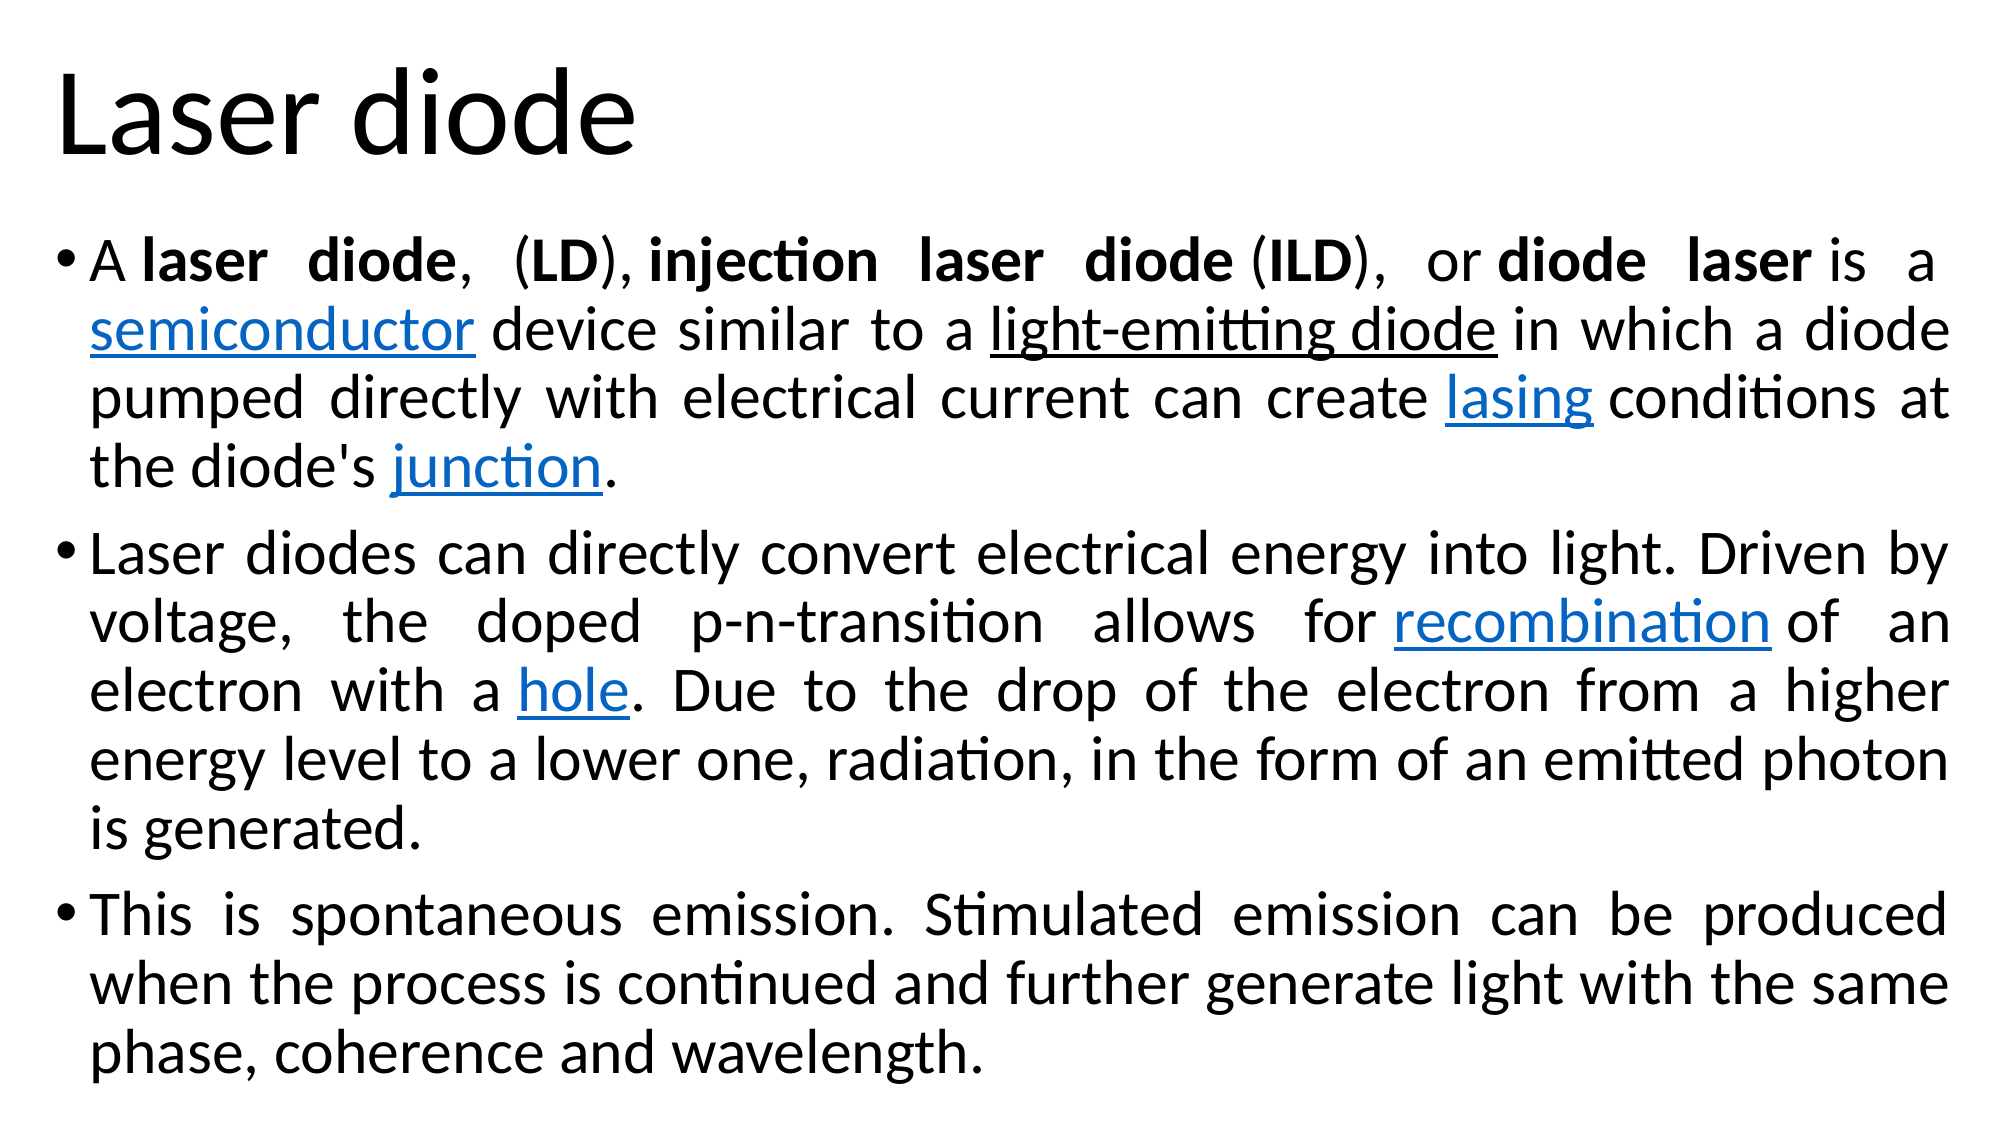

# Laser diode
A laser diode, (LD), injection laser diode (ILD), or diode laser is a semiconductor device similar to a light-emitting diode in which a diode pumped directly with electrical current can create lasing conditions at the diode's junction.
Laser diodes can directly convert electrical energy into light. Driven by voltage, the doped p-n-transition allows for recombination of an electron with a hole. Due to the drop of the electron from a higher energy level to a lower one, radiation, in the form of an emitted photon is generated.
This is spontaneous emission. Stimulated emission can be produced when the process is continued and further generate light with the same phase, coherence and wavelength.